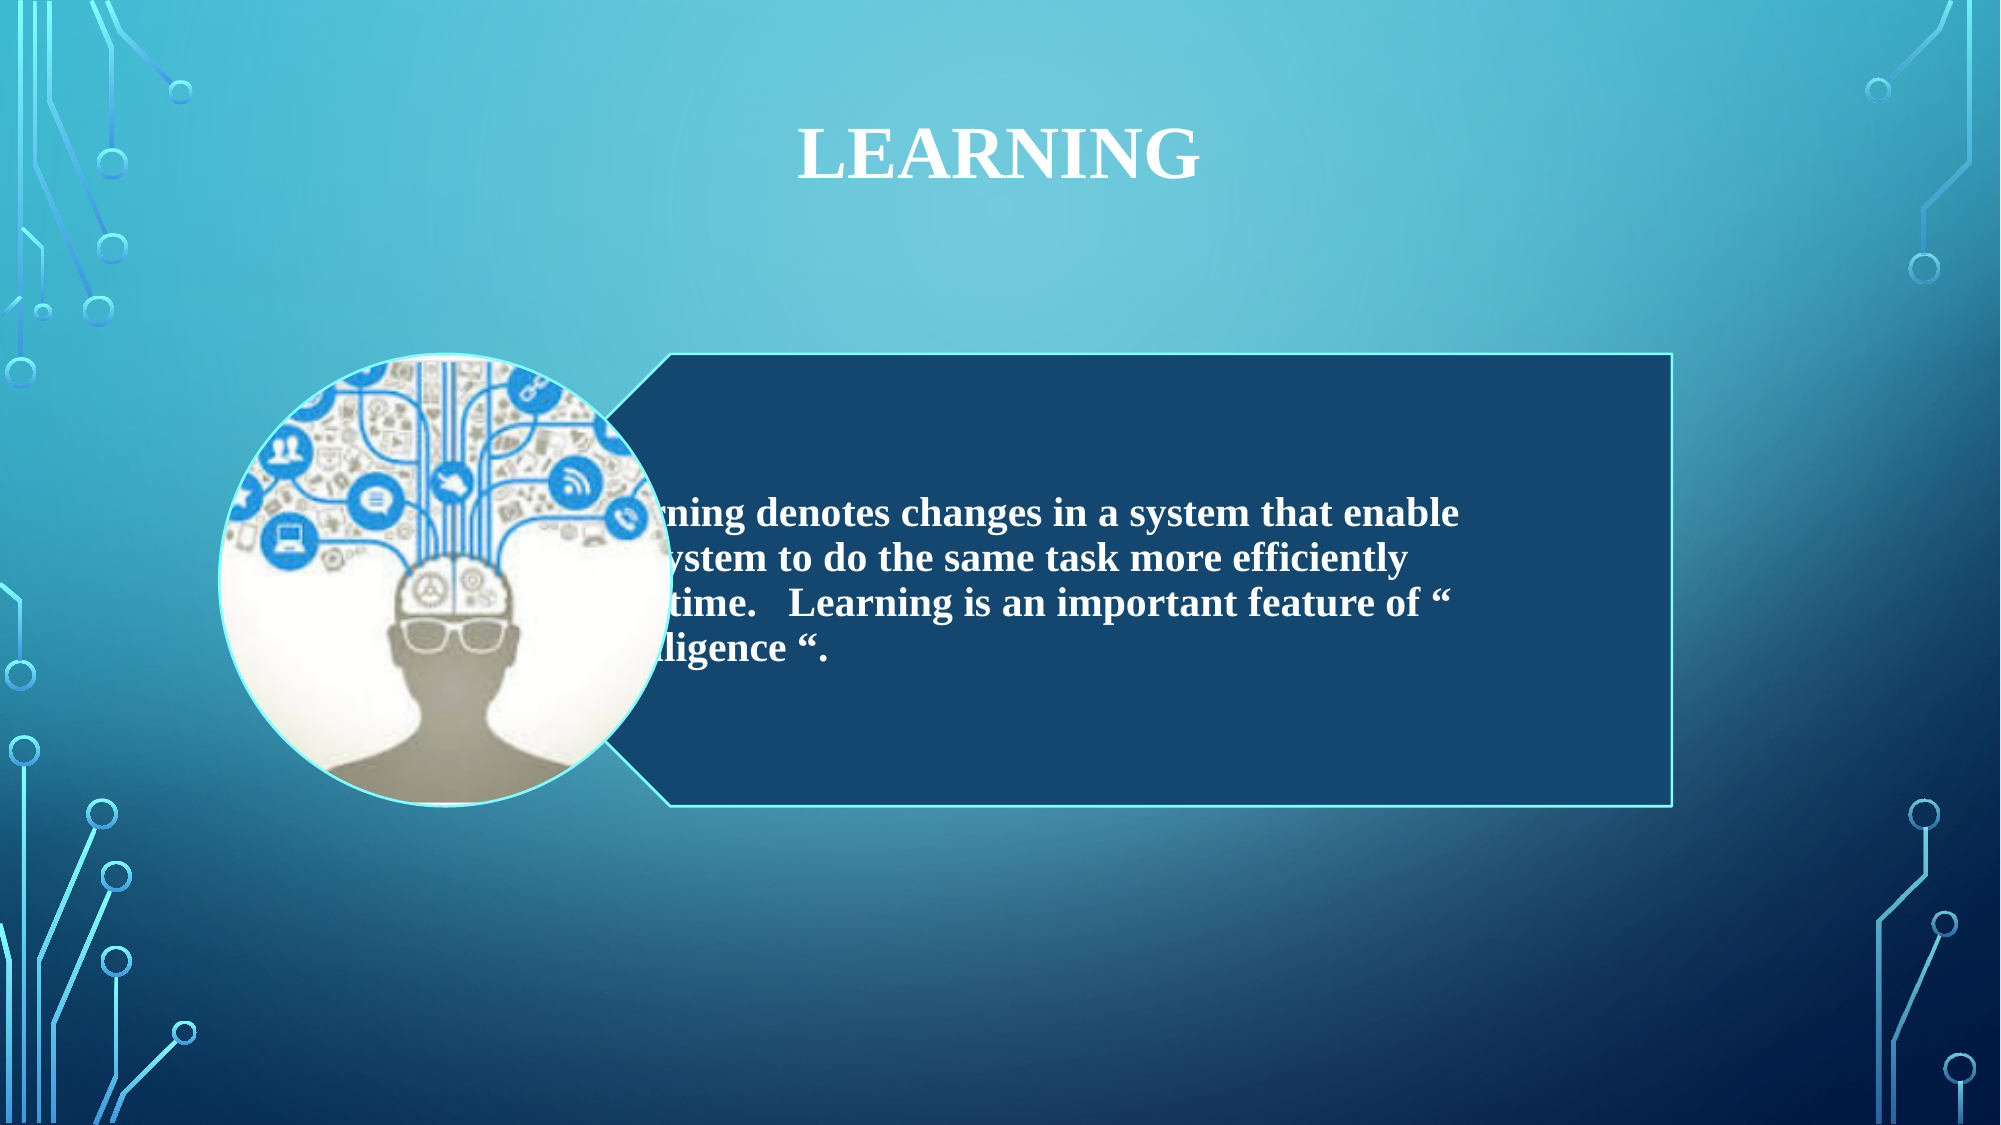

# Learning
Learning denotes changes in a system that enable the system to do the same task more efficiently next time.   Learning is an important feature of “ Intelligence “.